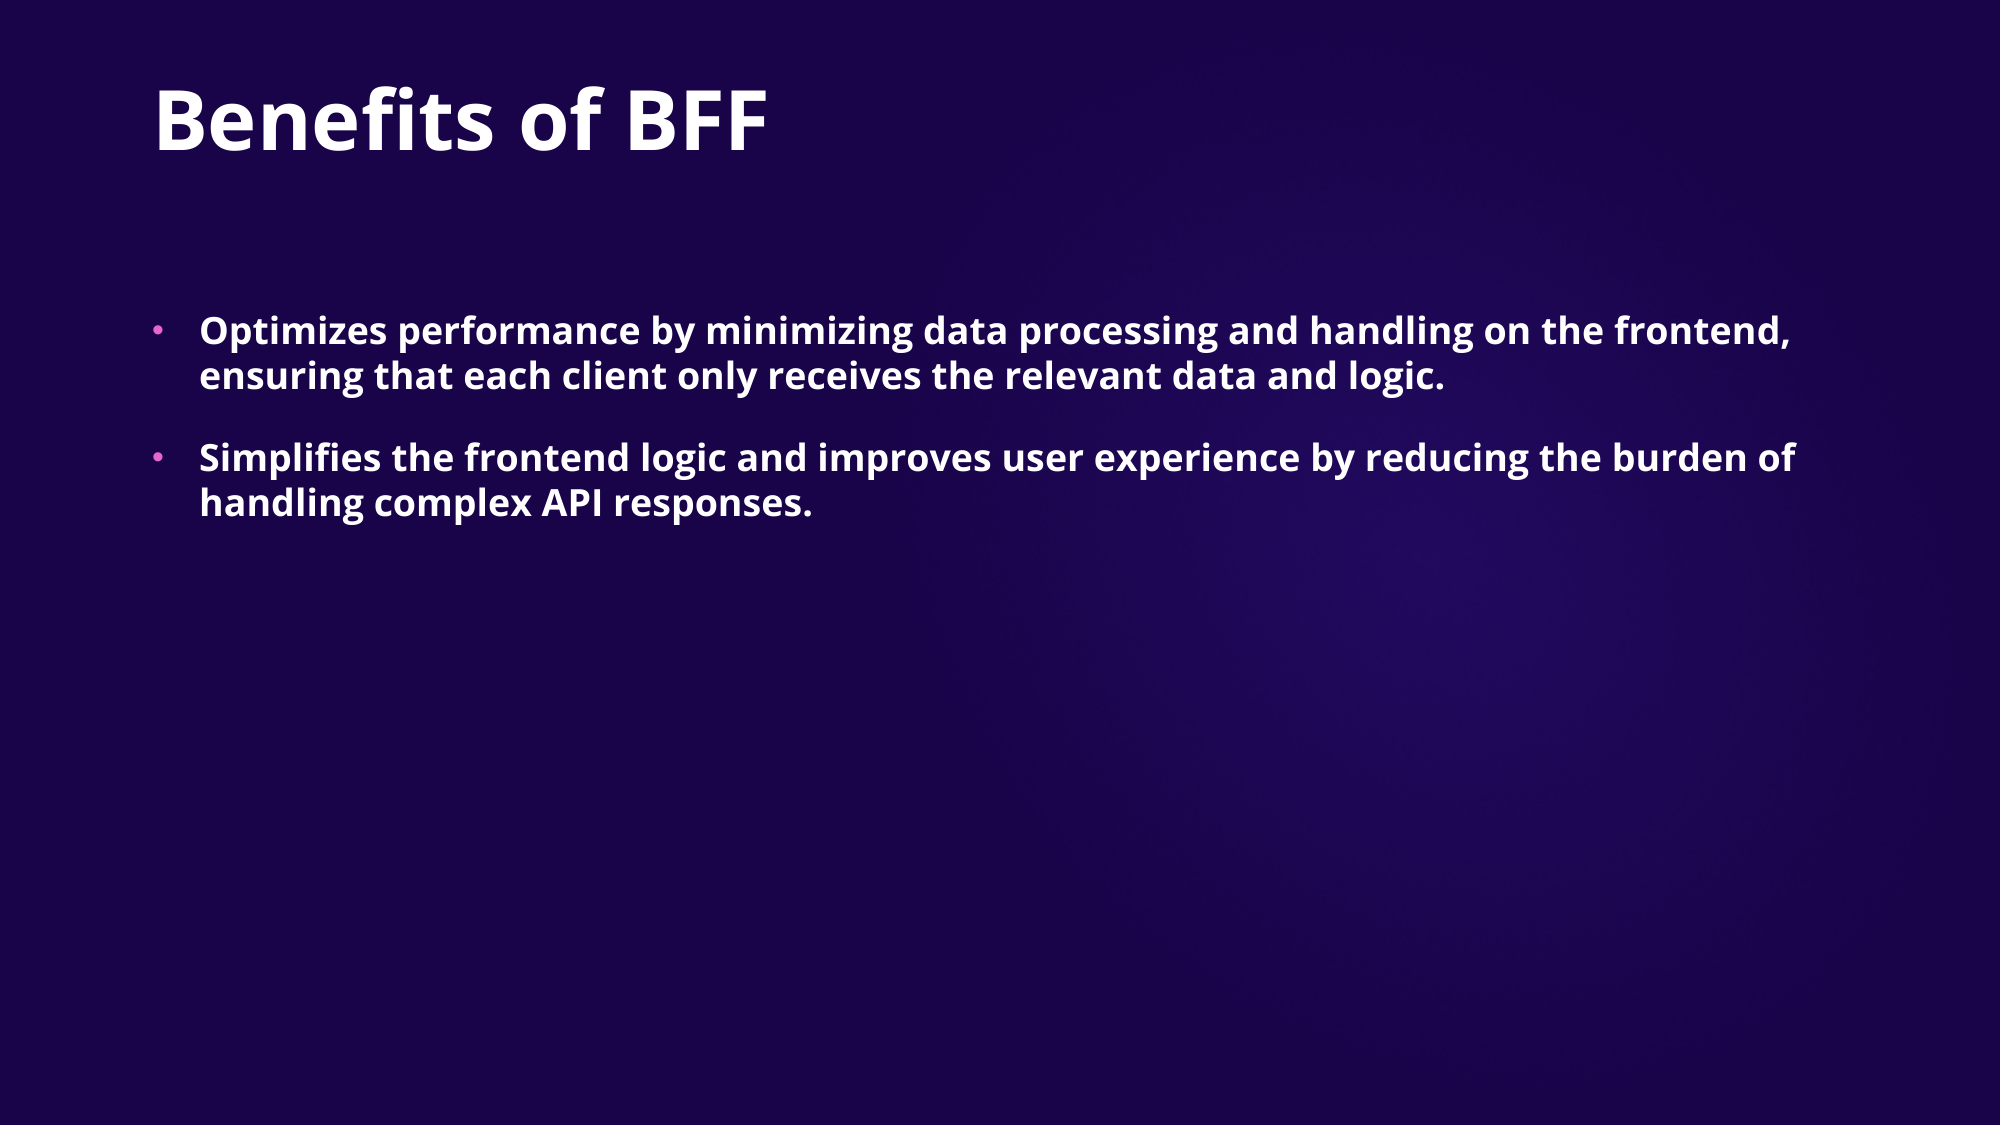

Benefits of BFF
Optimizes performance by minimizing data processing and handling on the frontend, ensuring that each client only receives the relevant data and logic.
Simplifies the frontend logic and improves user experience by reducing the burden of handling complex API responses.